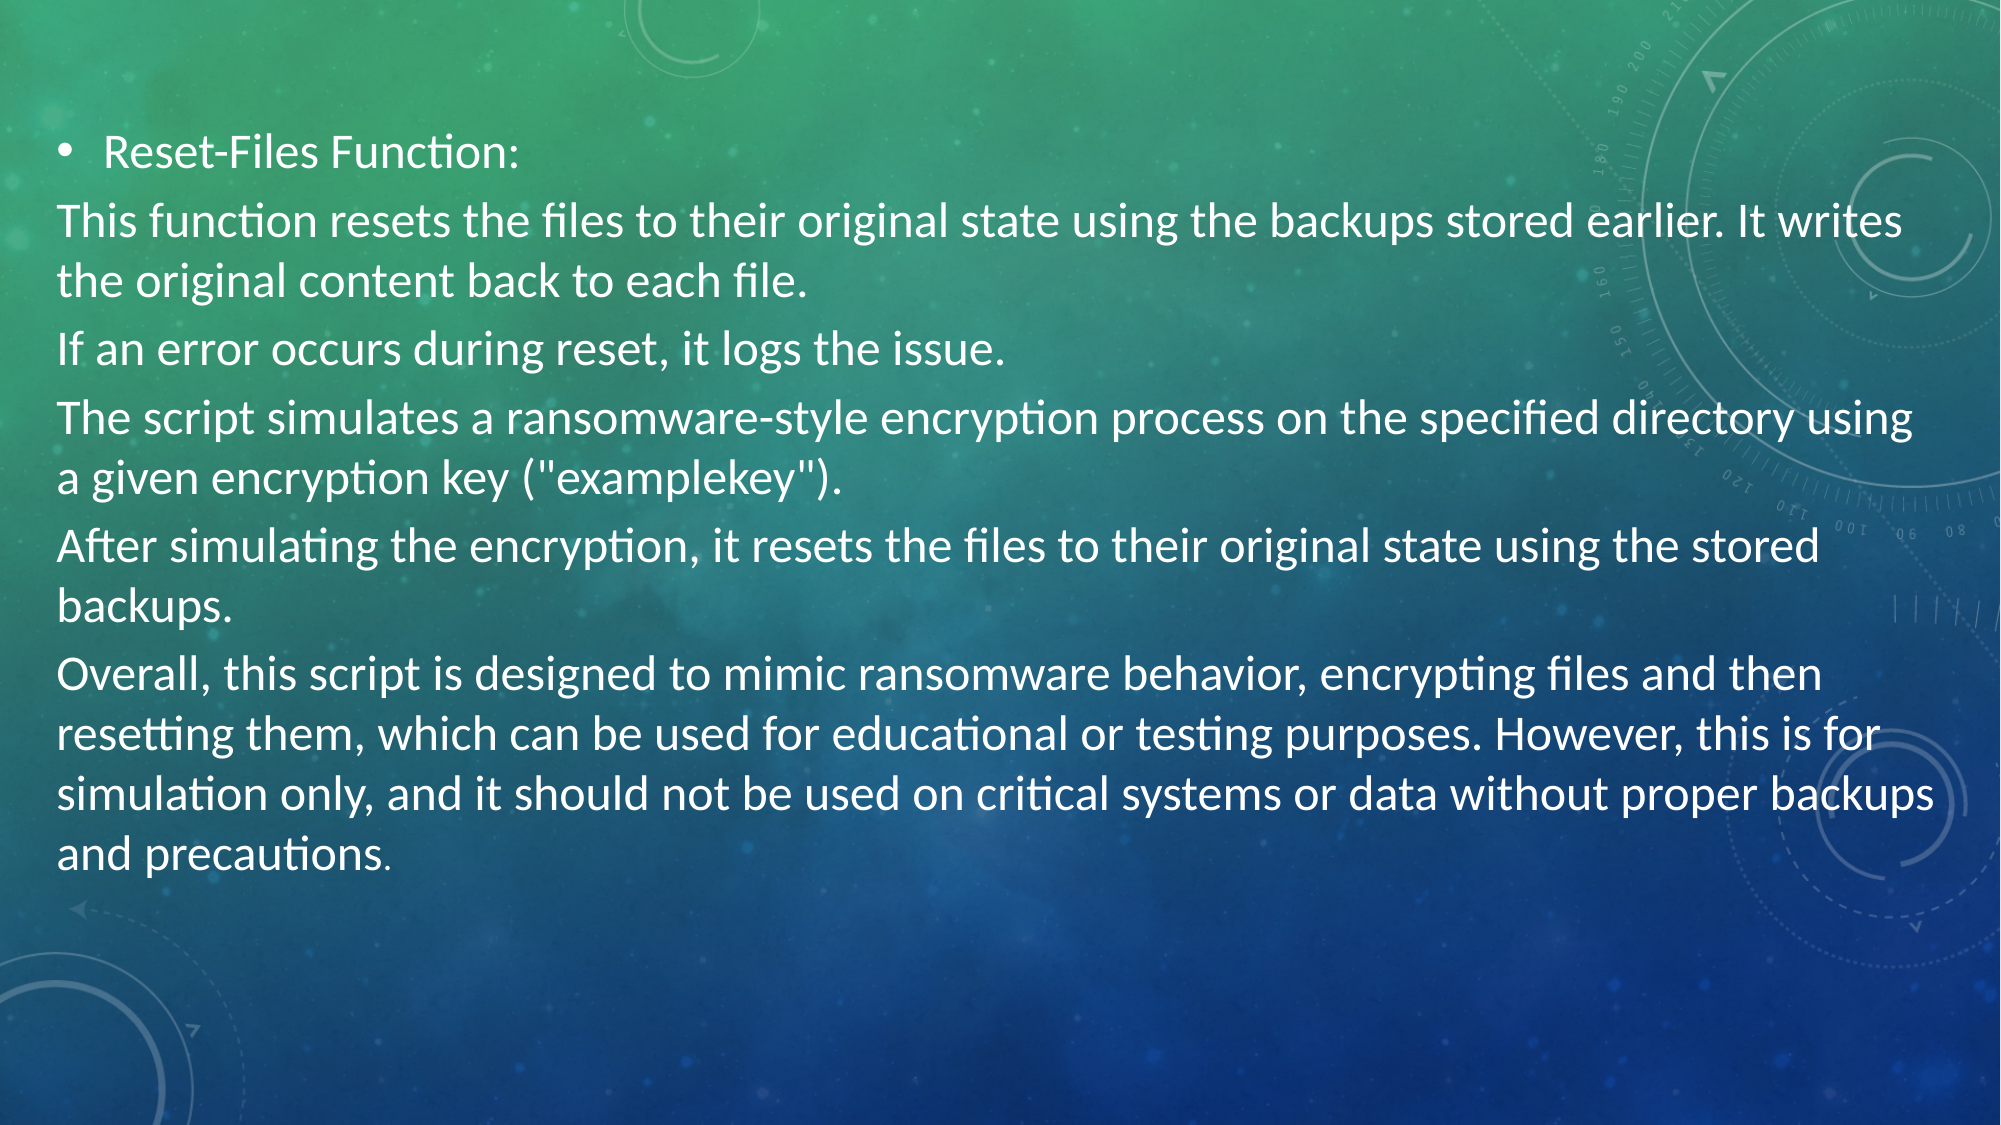

Reset-Files Function:
This function resets the files to their original state using the backups stored earlier. It writes the original content back to each file.
If an error occurs during reset, it logs the issue.
The script simulates a ransomware-style encryption process on the specified directory using a given encryption key ("examplekey").
After simulating the encryption, it resets the files to their original state using the stored backups.
Overall, this script is designed to mimic ransomware behavior, encrypting files and then resetting them, which can be used for educational or testing purposes. However, this is for simulation only, and it should not be used on critical systems or data without proper backups and precautions.